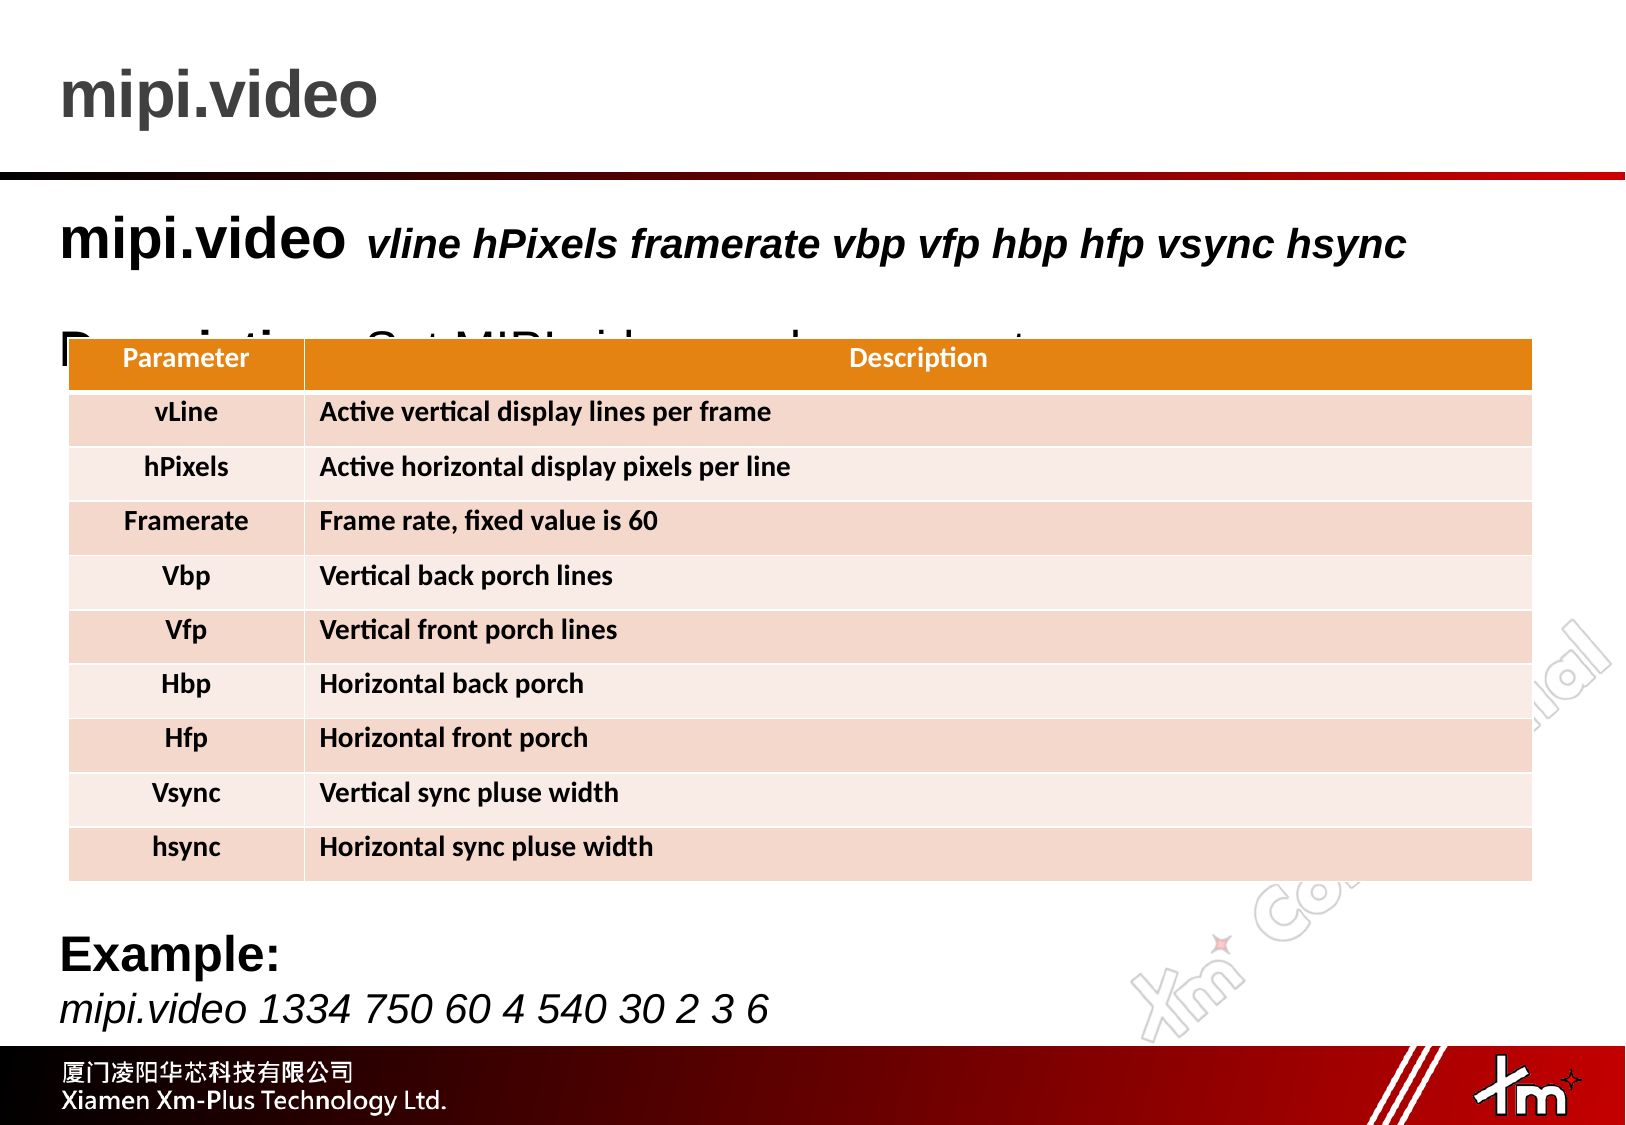

# mipi.video
mipi.video vline hPixels framerate vbp vfp hbp hfp vsync hsync
Description: Set MIPI video mode parameter

Example:
mipi.video 1334 750 60 4 540 30 2 3 6
| Parameter | Description |
| --- | --- |
| vLine | Active vertical display lines per frame |
| hPixels | Active horizontal display pixels per line |
| Framerate | Frame rate, fixed value is 60 |
| Vbp | Vertical back porch lines |
| Vfp | Vertical front porch lines |
| Hbp | Horizontal back porch |
| Hfp | Horizontal front porch |
| Vsync | Vertical sync pluse width |
| hsync | Horizontal sync pluse width |
62